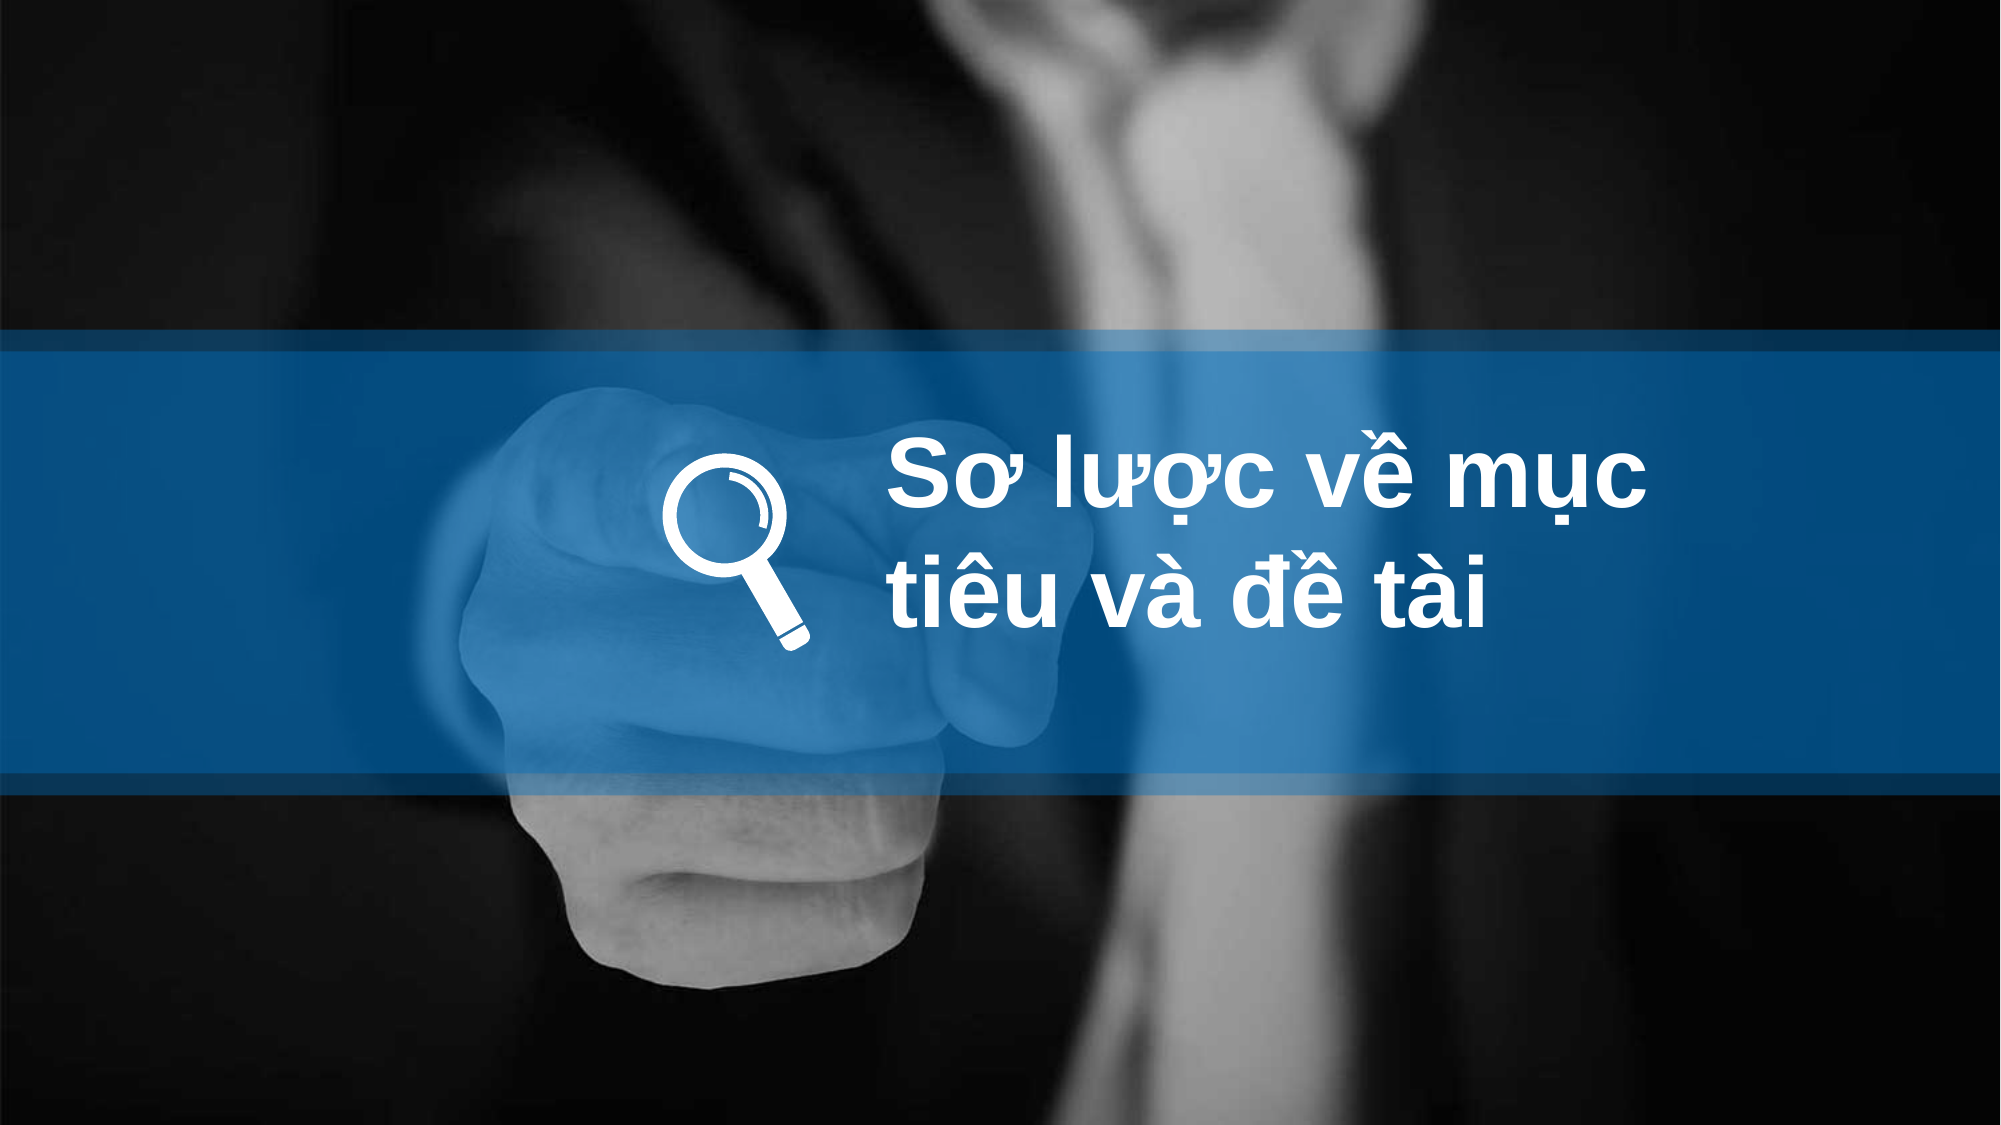

Sơ lược về mục tiêu và đề tài